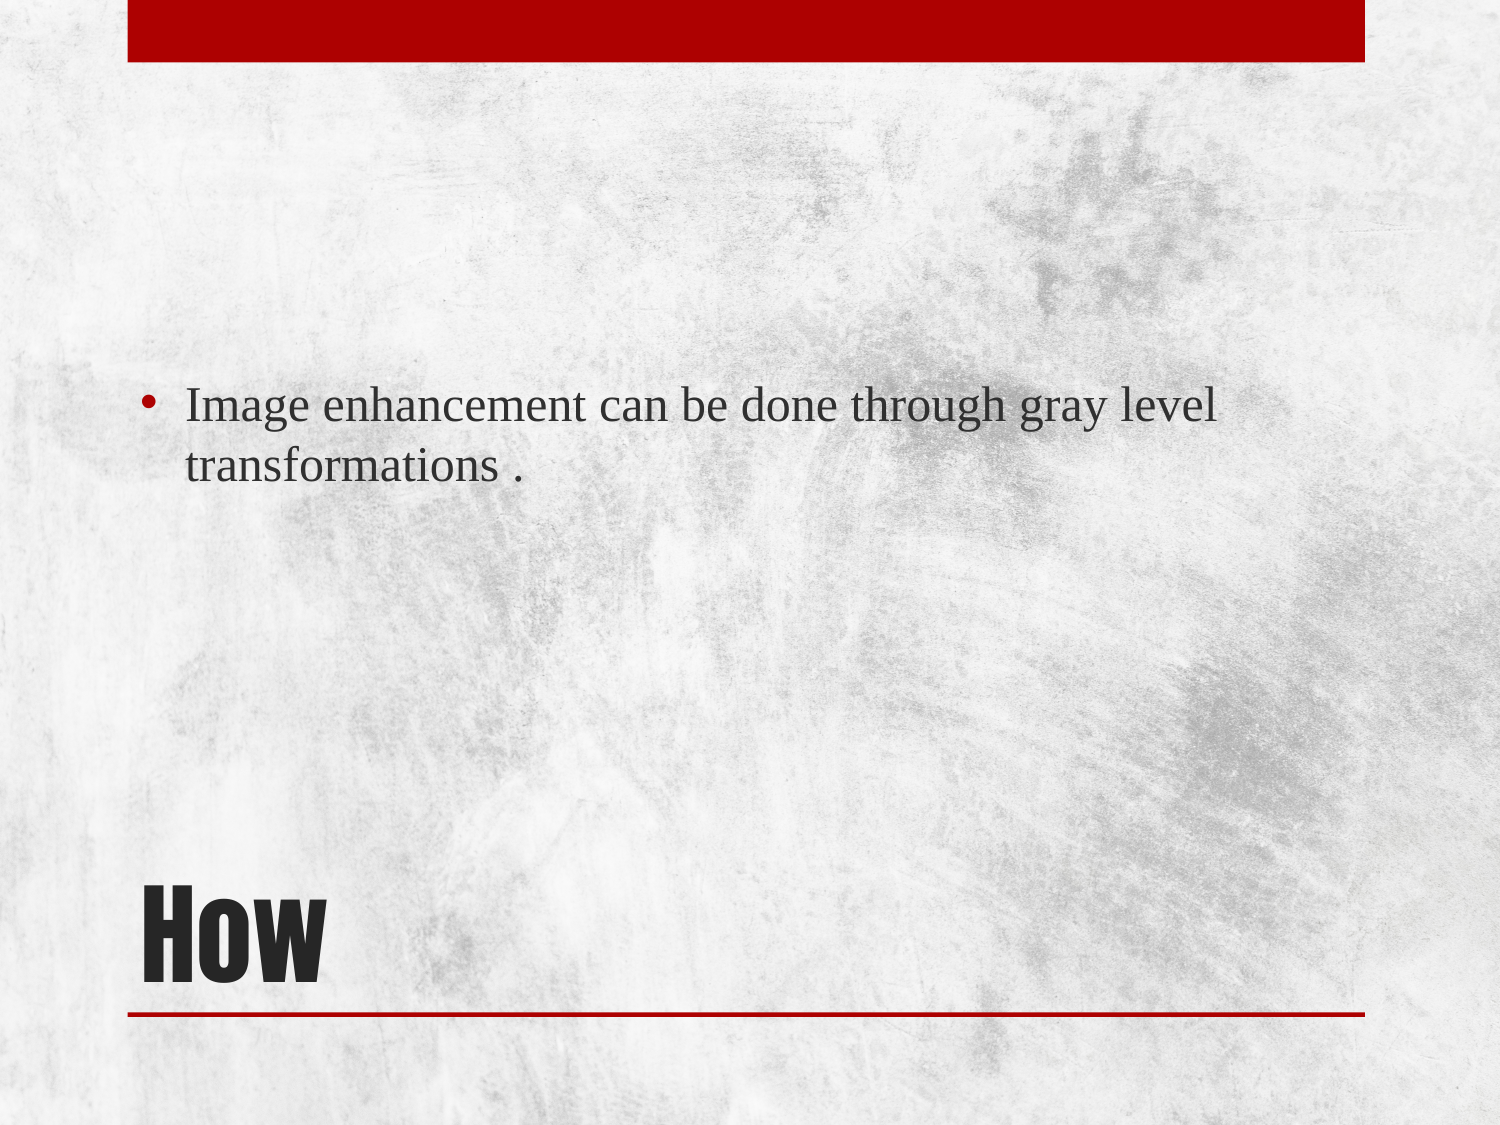

Image enhancement can be done through gray level transformations .
# How